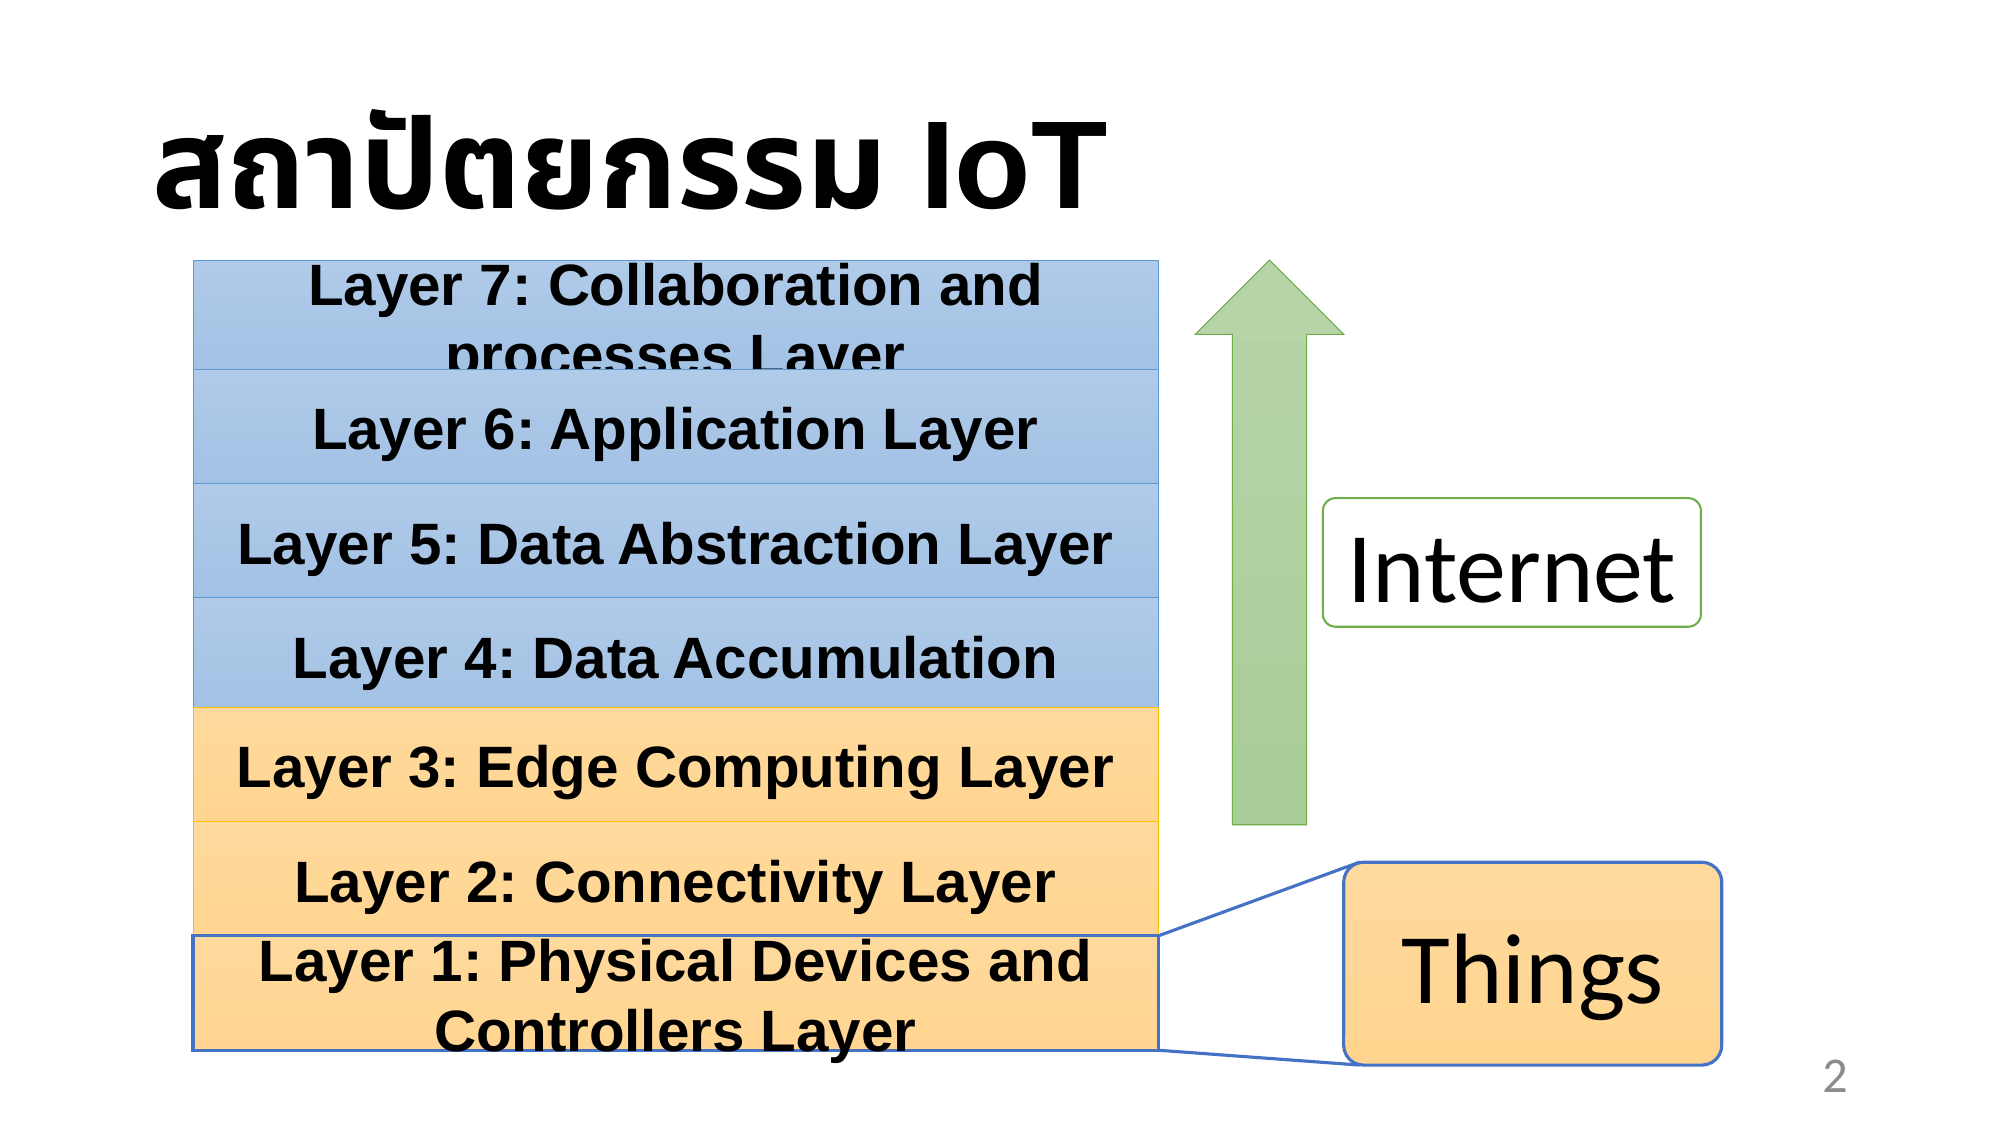

# สถาปัตยกรรม IoT

Layer 7: Collaboration and processes Layer
Layer 6: Application Layer
Layer 5: Data Abstraction Layer
Internet
Layer 4: Data Accumulation
Layer 3: Edge Computing Layer
Layer 2: Connectivity Layer
Things
Layer 1: Physical Devices and Controllers Layer
2